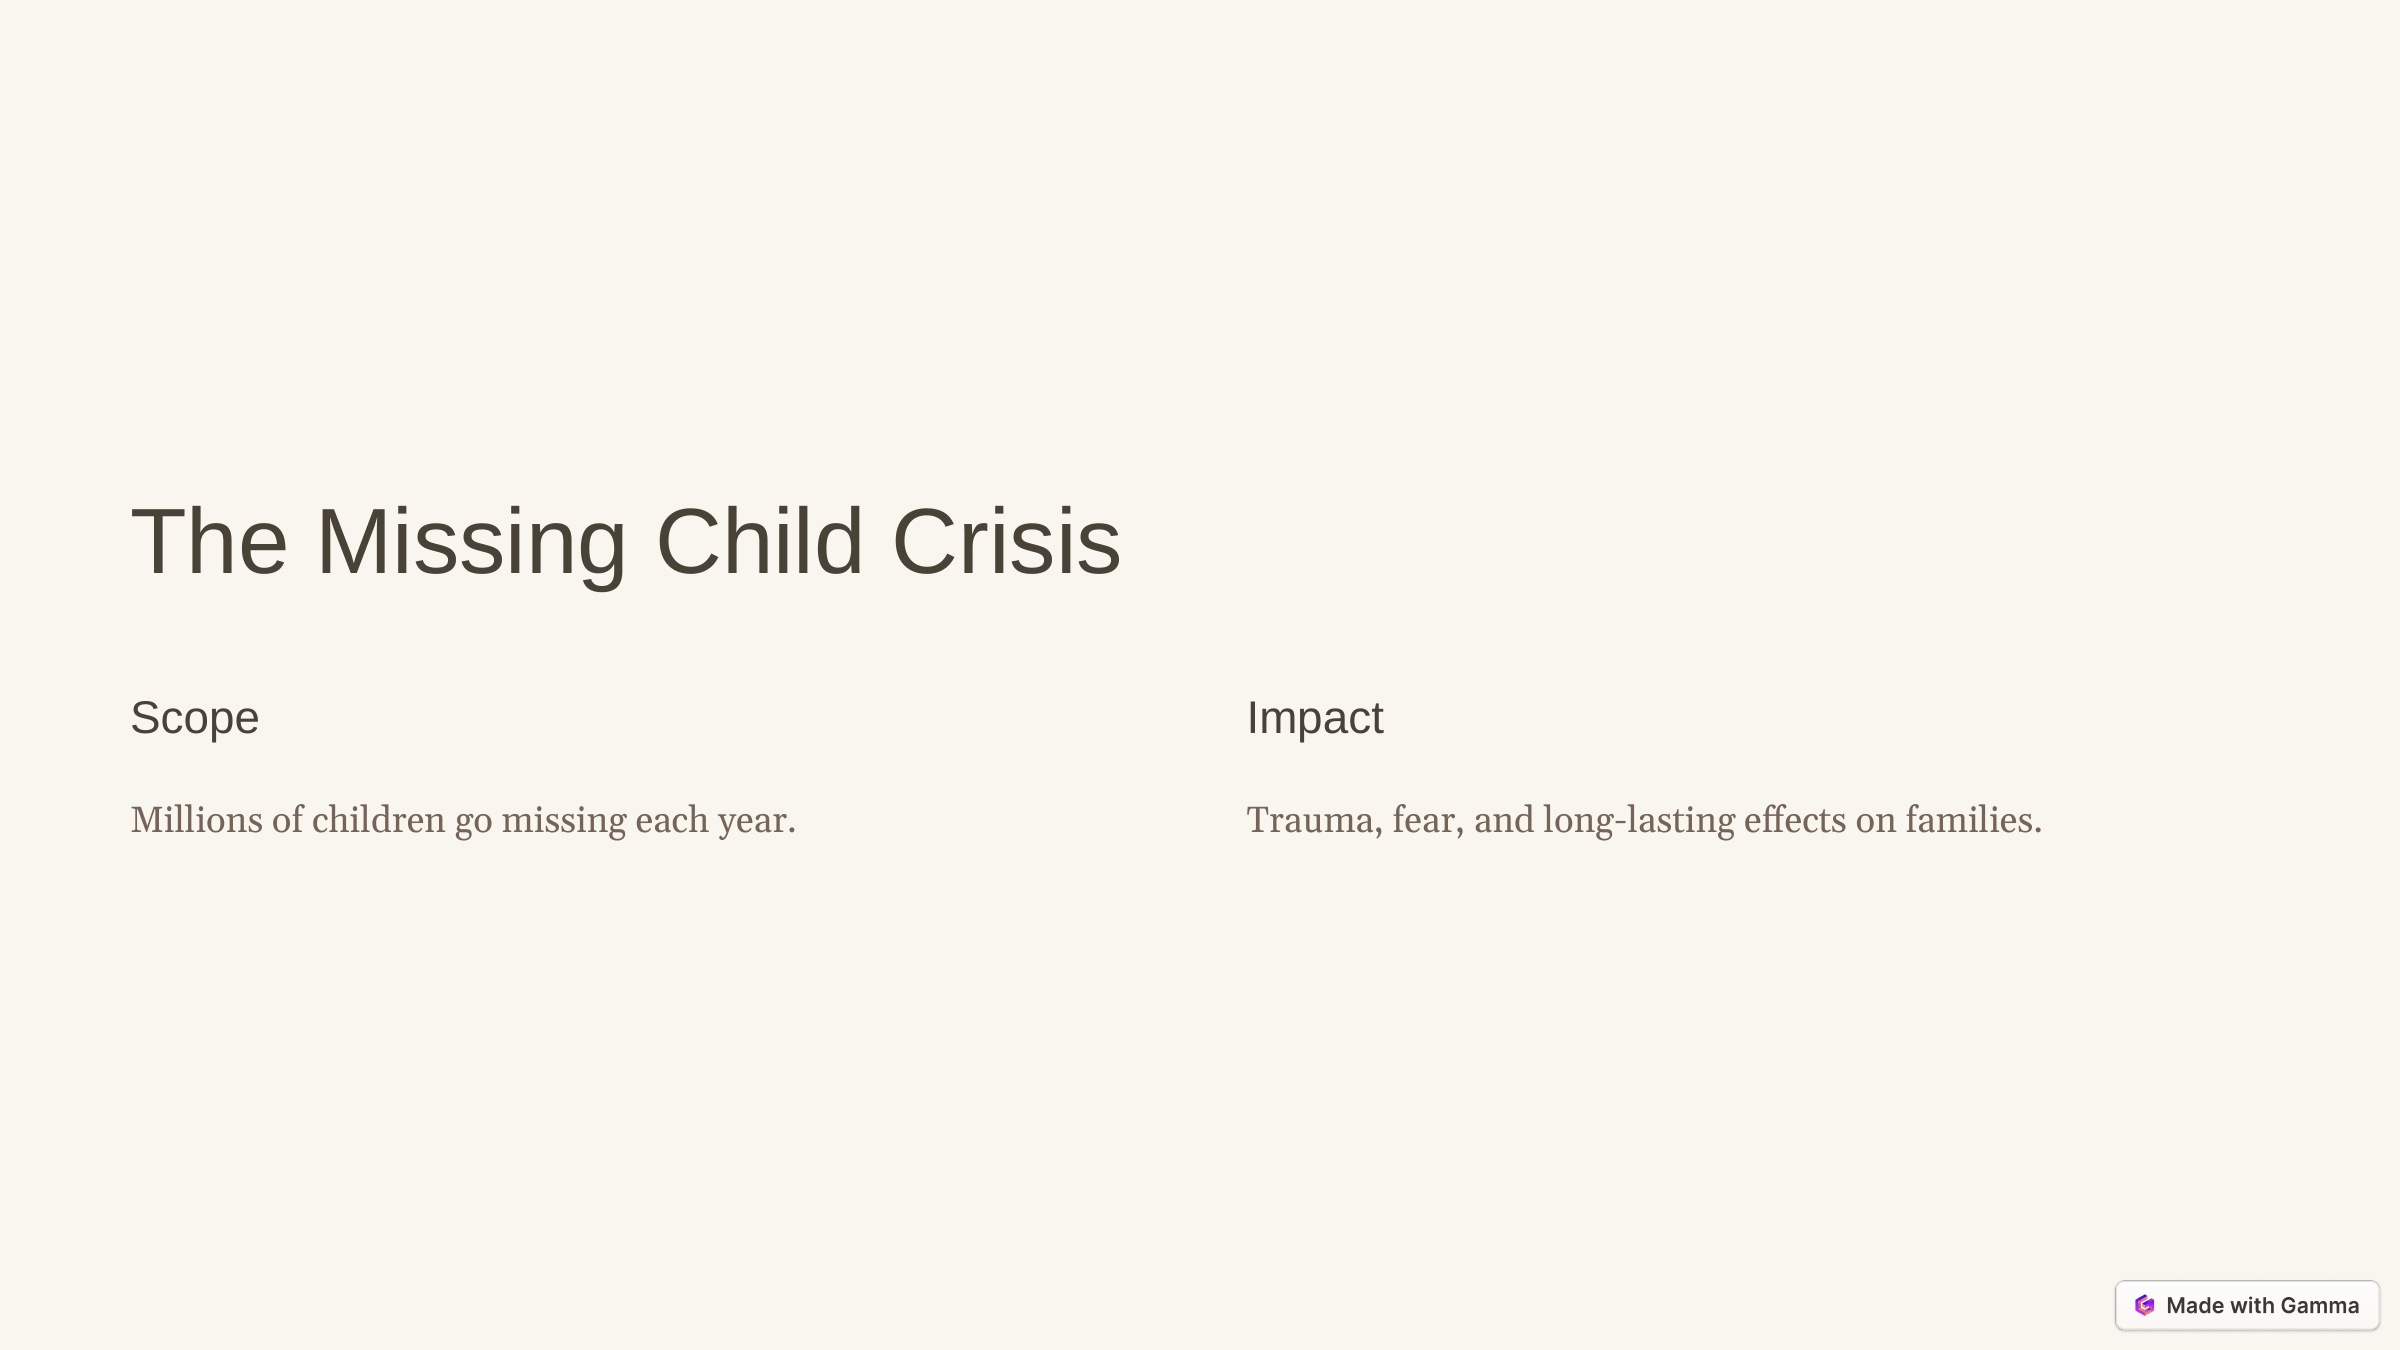

The Missing Child Crisis
Scope
Impact
Millions of children go missing each year.
Trauma, fear, and long-lasting effects on families.